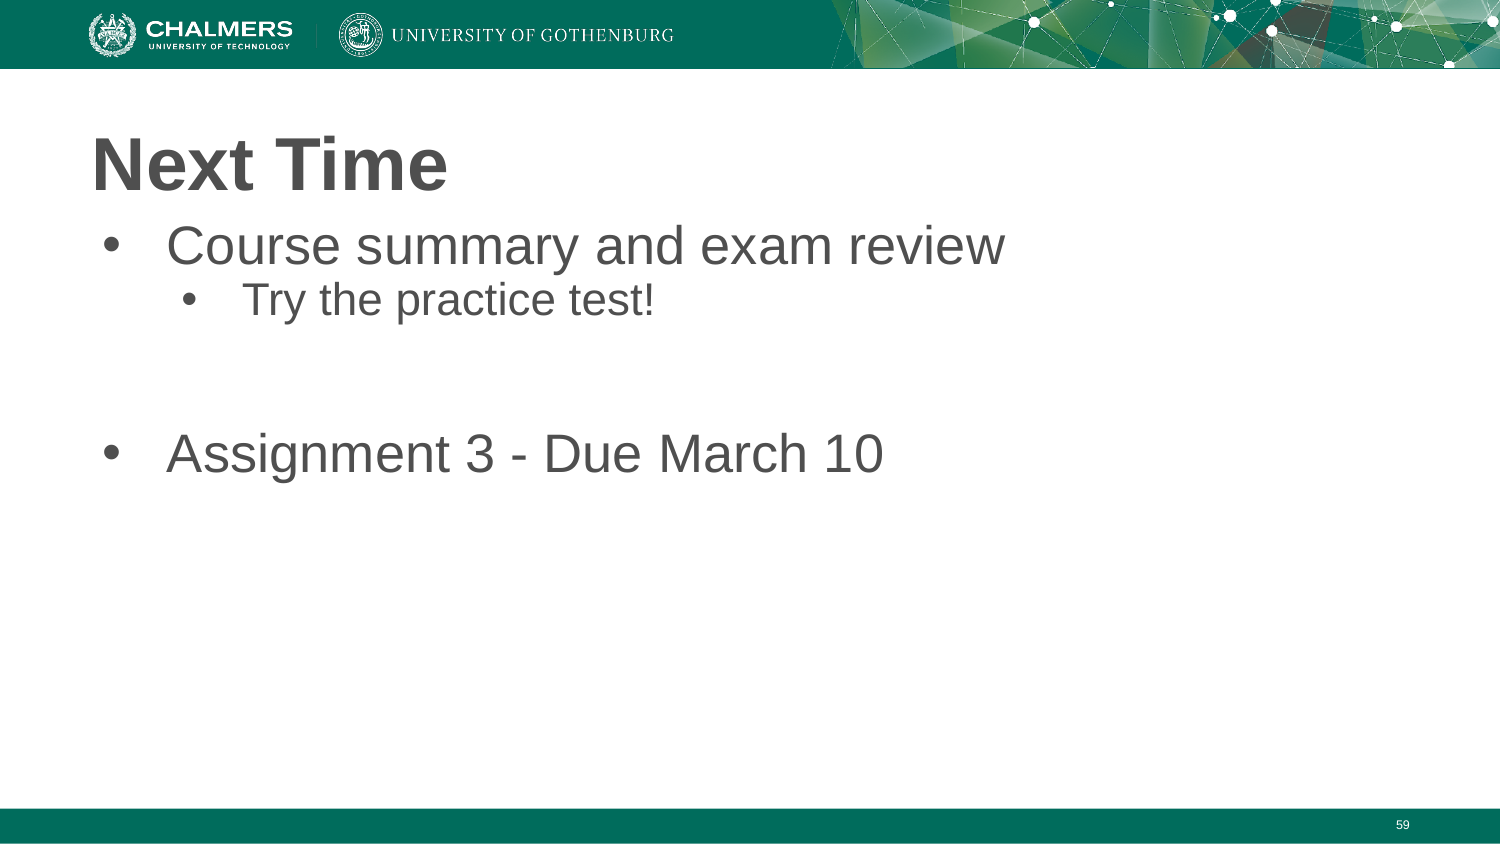

# Next Time
Course summary and exam review
Try the practice test!

Assignment 3 - Due March 10

59